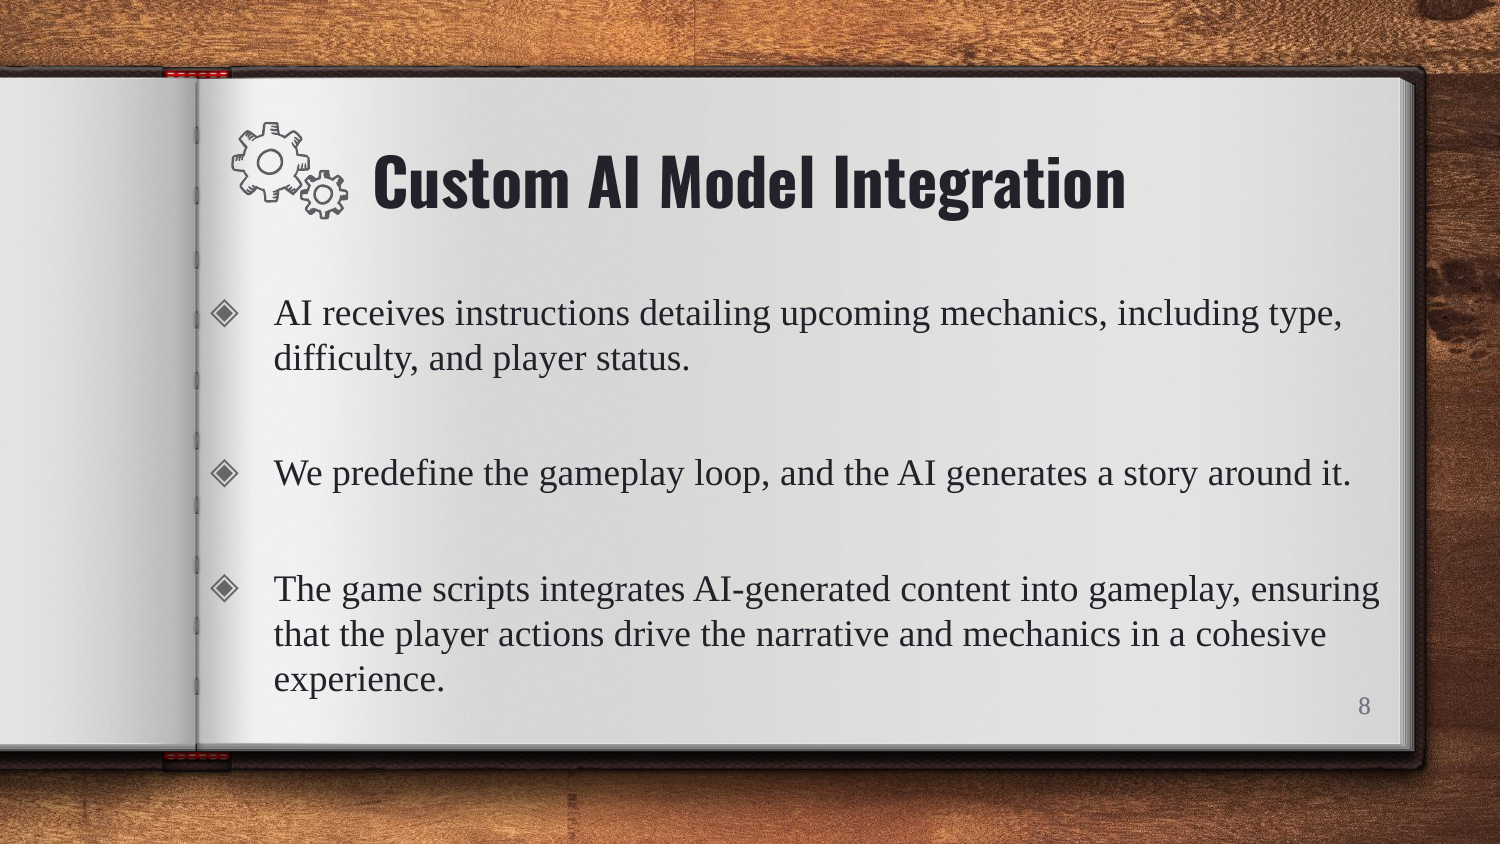

Custom AI Model Integration

AI receives instructions detailing upcoming mechanics, including type, difficulty, and player status.

We predefine the gameplay loop, and the AI generates a story around it.

The game scripts integrates AI-generated content into gameplay, ensuring that the player actions drive the narrative and mechanics in a cohesive experience.
8
8